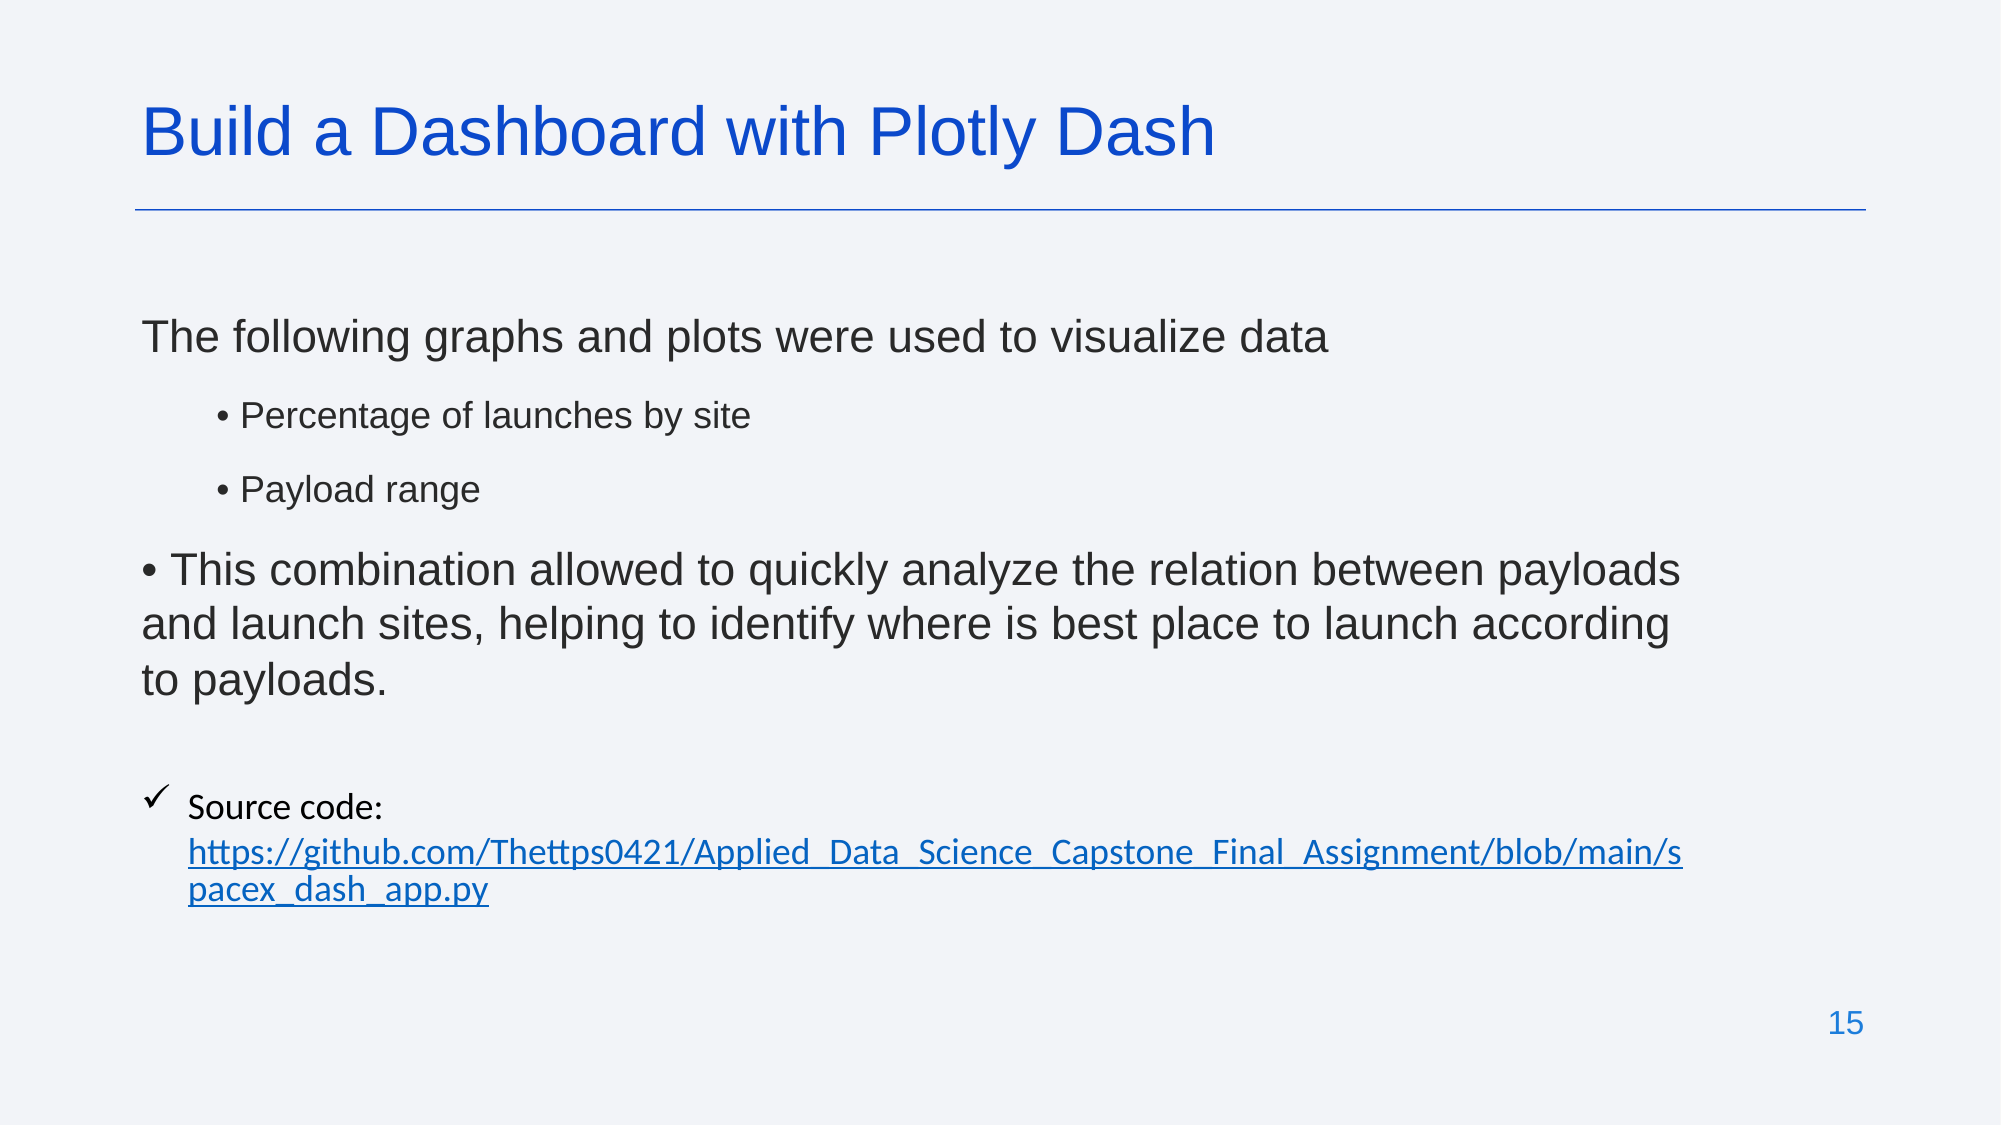

Build a Dashboard with Plotly Dash
The following graphs and plots were used to visualize data
• Percentage of launches by site
• Payload range
• This combination allowed to quickly analyze the relation between payloads and launch sites, helping to identify where is best place to launch according to payloads.
Source code: https://github.com/Thettps0421/Applied_Data_Science_Capstone_Final_Assignment/blob/main/spacex_dash_app.py
15